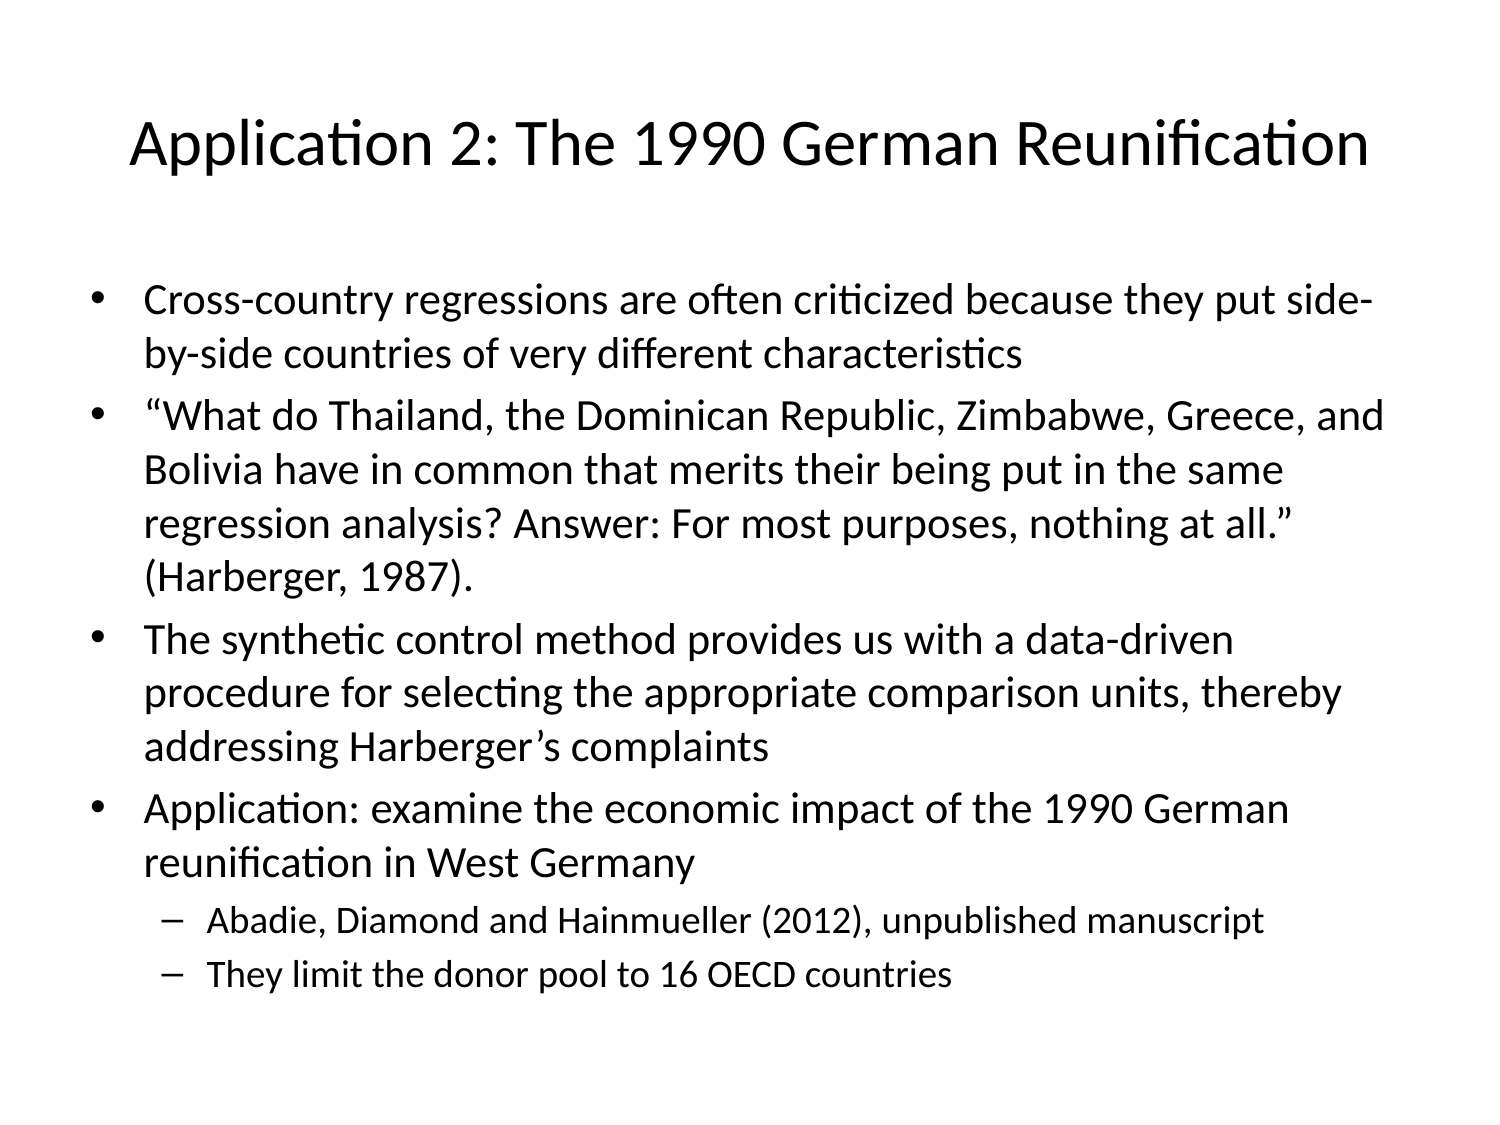

# Application 2: The 1990 German Reunification
Cross-country regressions are often criticized because they put side-by-side countries of very different characteristics
“What do Thailand, the Dominican Republic, Zimbabwe, Greece, and Bolivia have in common that merits their being put in the same regression analysis? Answer: For most purposes, nothing at all.” (Harberger, 1987).
The synthetic control method provides us with a data-driven procedure for selecting the appropriate comparison units, thereby addressing Harberger’s complaints
Application: examine the economic impact of the 1990 German reunification in West Germany
Abadie, Diamond and Hainmueller (2012), unpublished manuscript
They limit the donor pool to 16 OECD countries